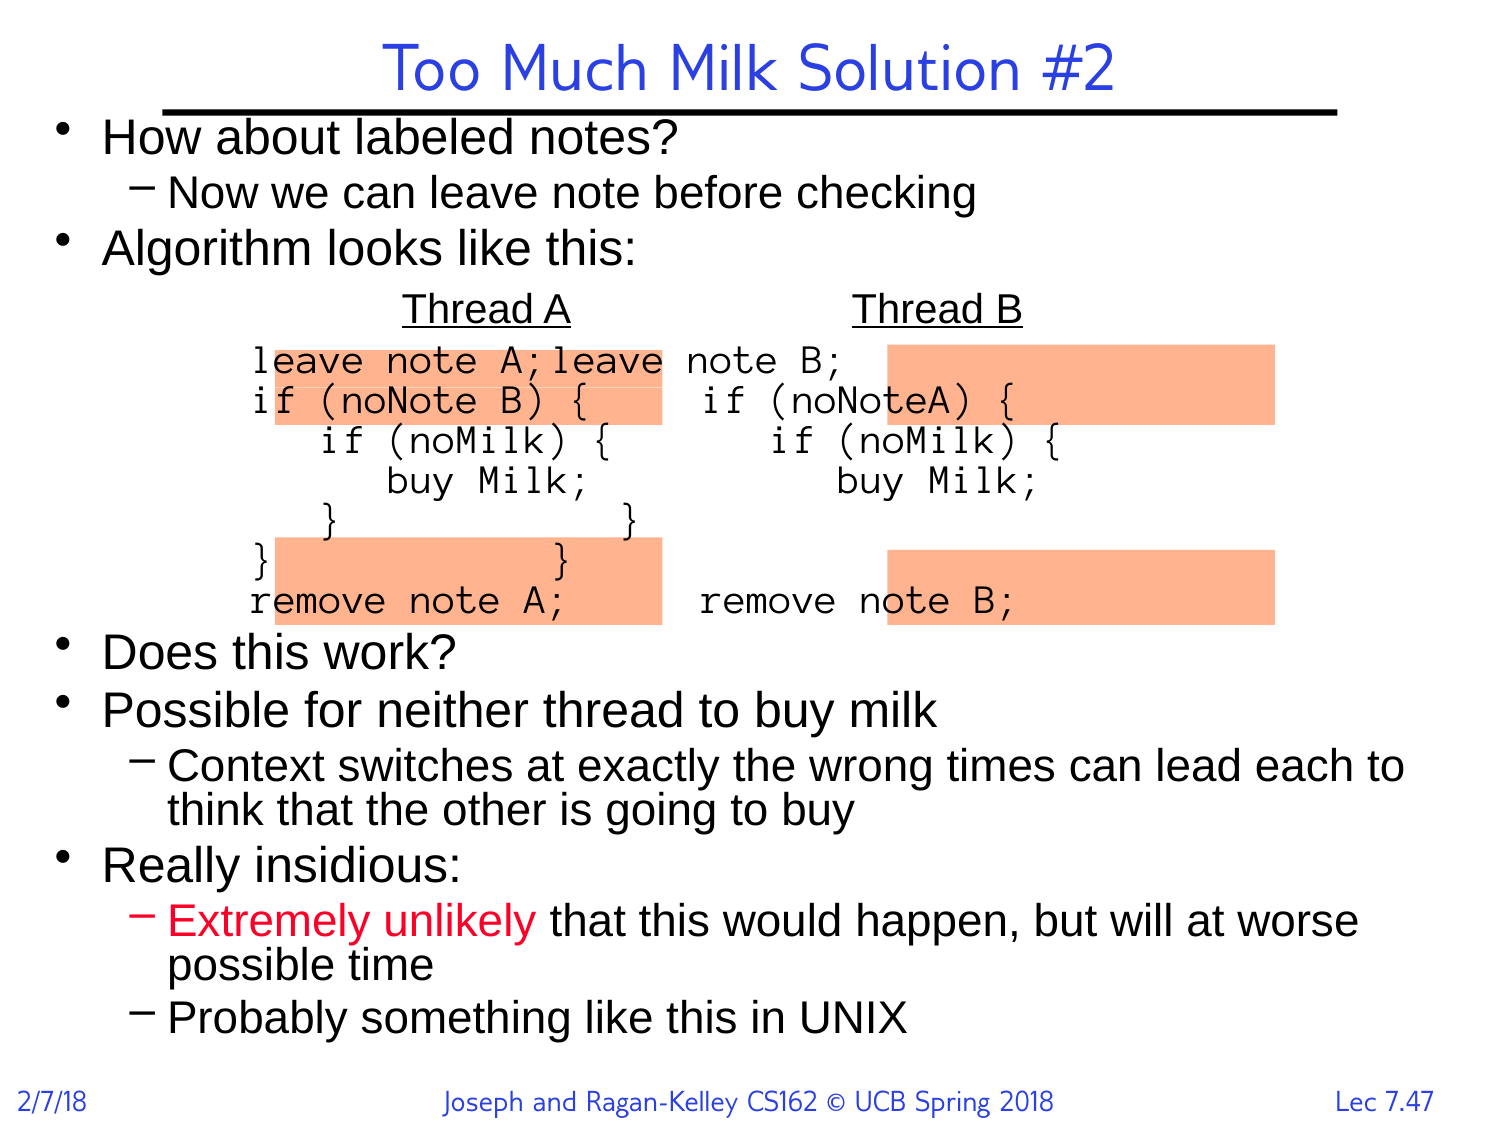

# Too Much Milk Solution #2
How about labeled notes?
Now we can leave note before checking
Algorithm looks like this:
			Thread A		Thread B
		leave note A;	leave note B;
	if (noNote B) {	if (noNoteA) {
	   if (noMilk) {	   if (noMilk) {
	      buy Milk;	      buy Milk;
	   }		   }
	}		}
	remove note A;	remove note B;
Does this work?
Possible for neither thread to buy milk
Context switches at exactly the wrong times can lead each to think that the other is going to buy
Really insidious:
Extremely unlikely that this would happen, but will at worse possible time
Probably something like this in UNIX